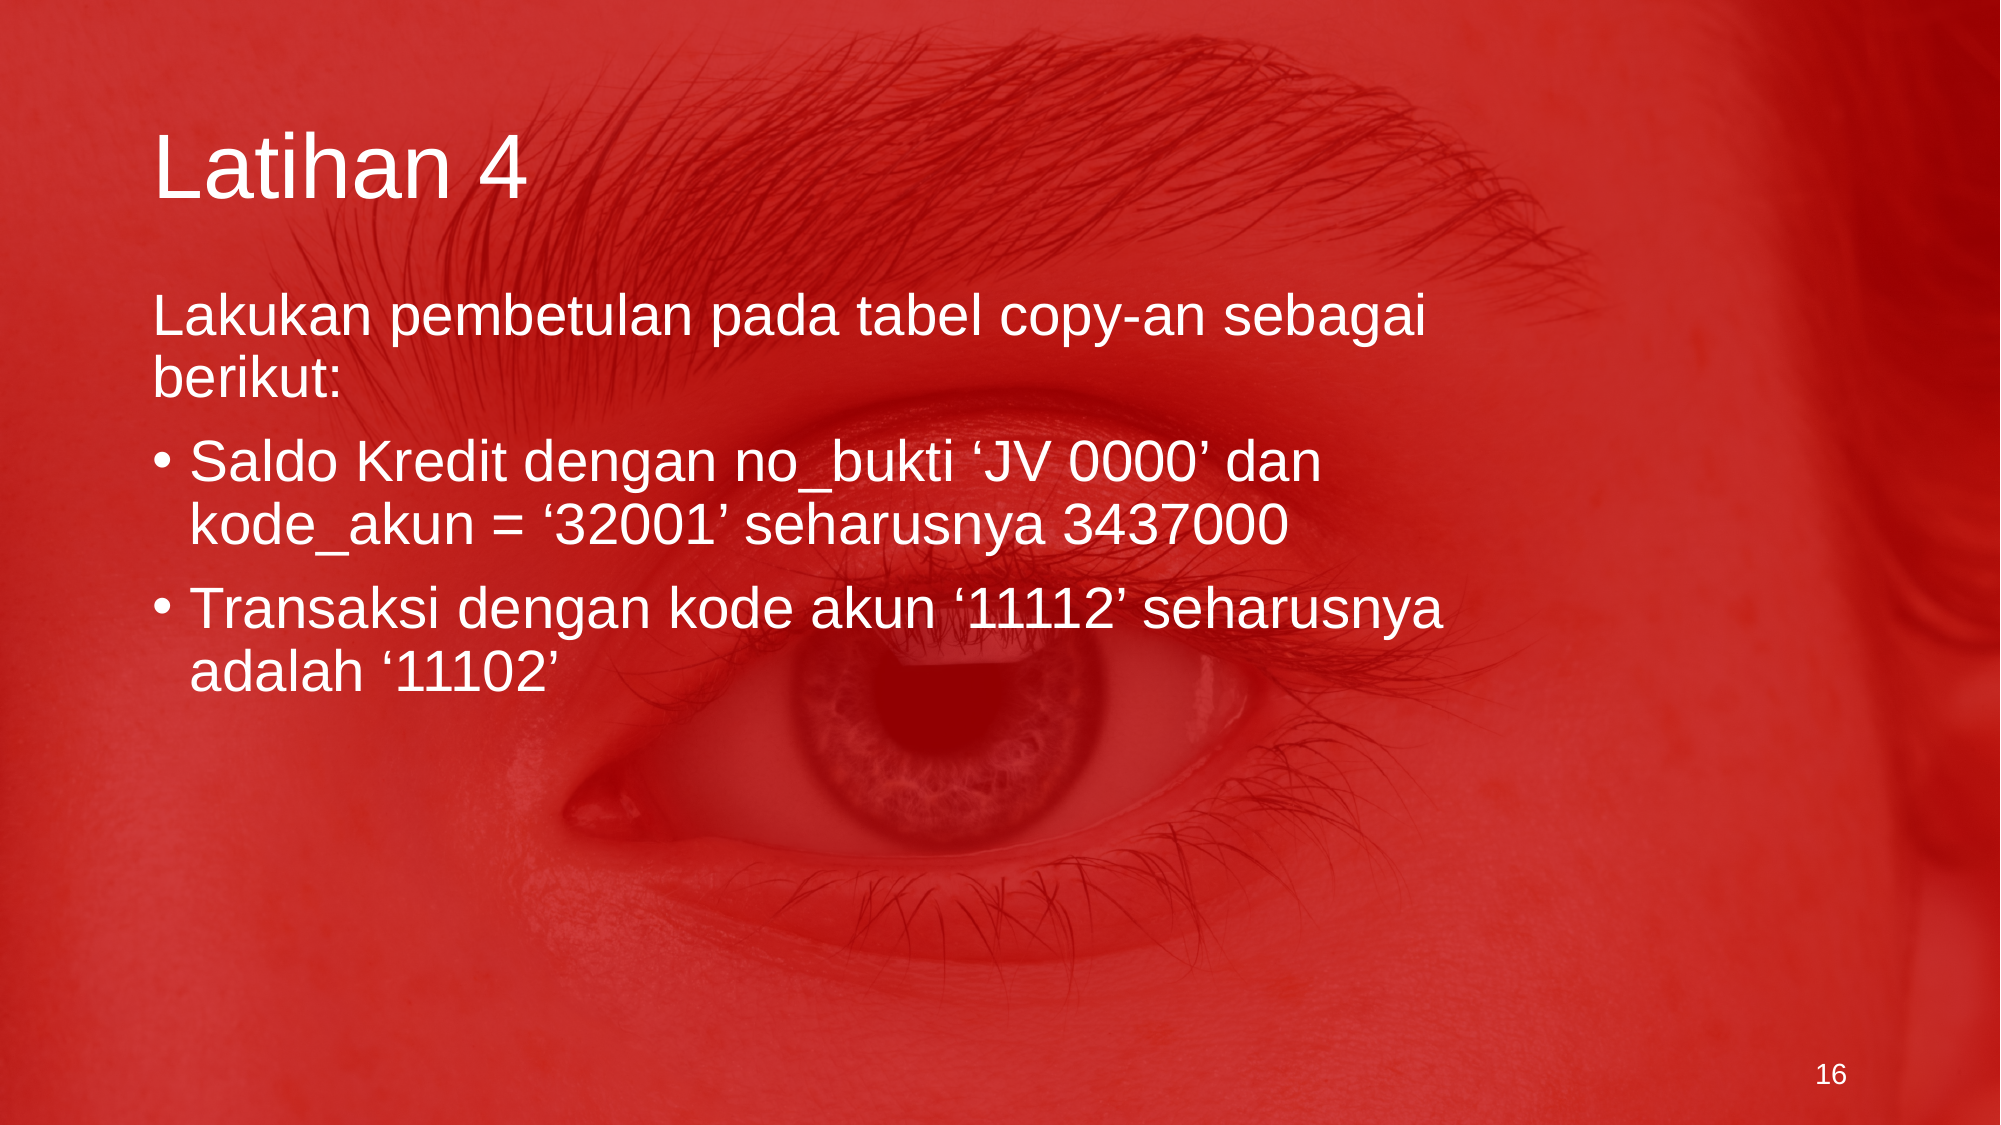

# Latihan 4
Lakukan pembetulan pada tabel copy-an sebagai berikut:
Saldo Kredit dengan no_bukti ‘JV 0000’ dan kode_akun = ‘32001’ seharusnya 3437000
Transaksi dengan kode akun ‘11112’ seharusnya adalah ‘11102’
16